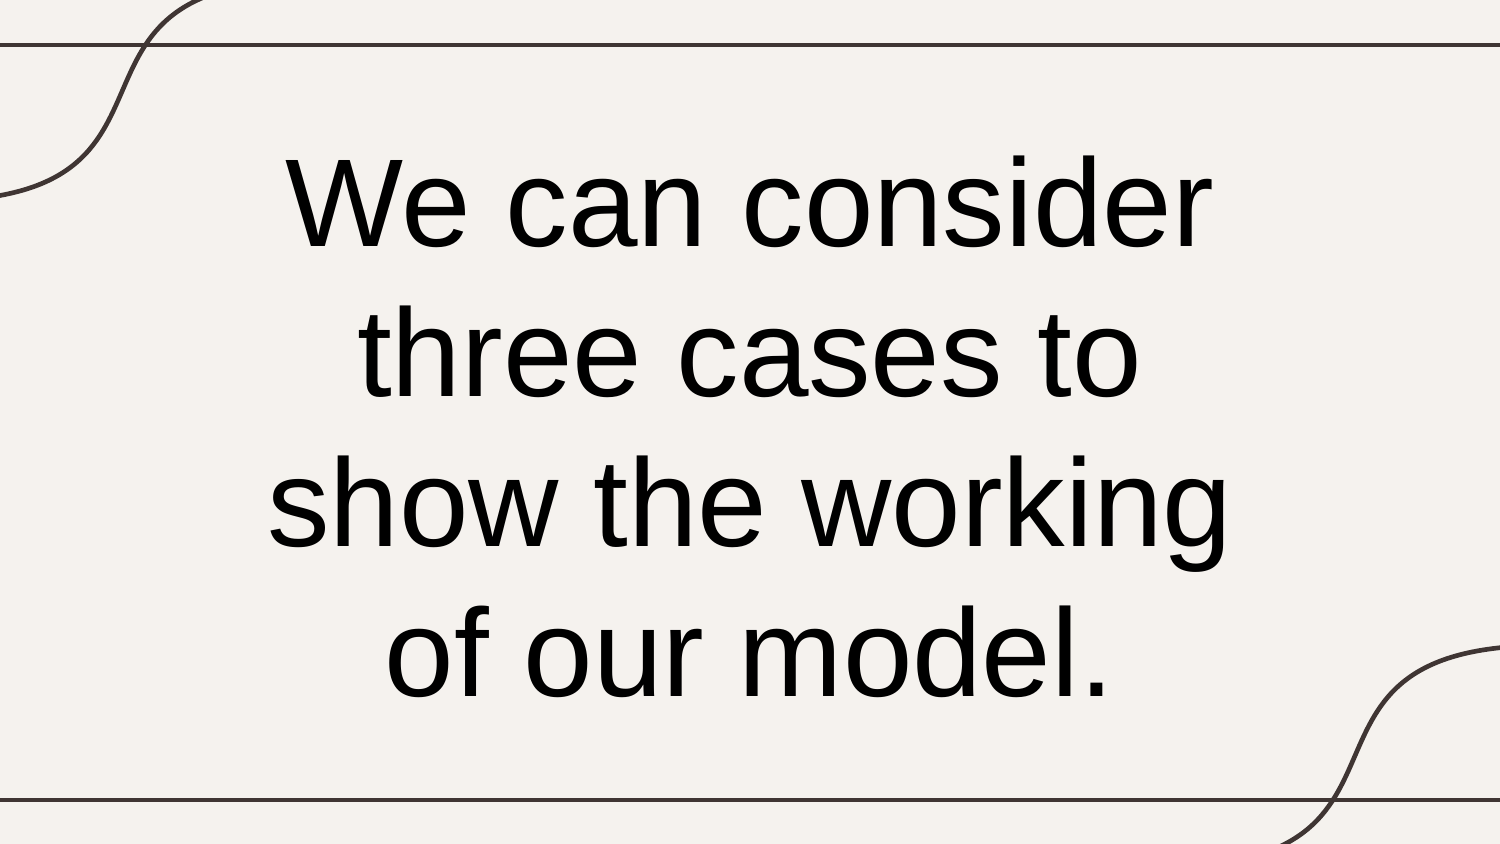

# We can consider three cases to show the working of our model.